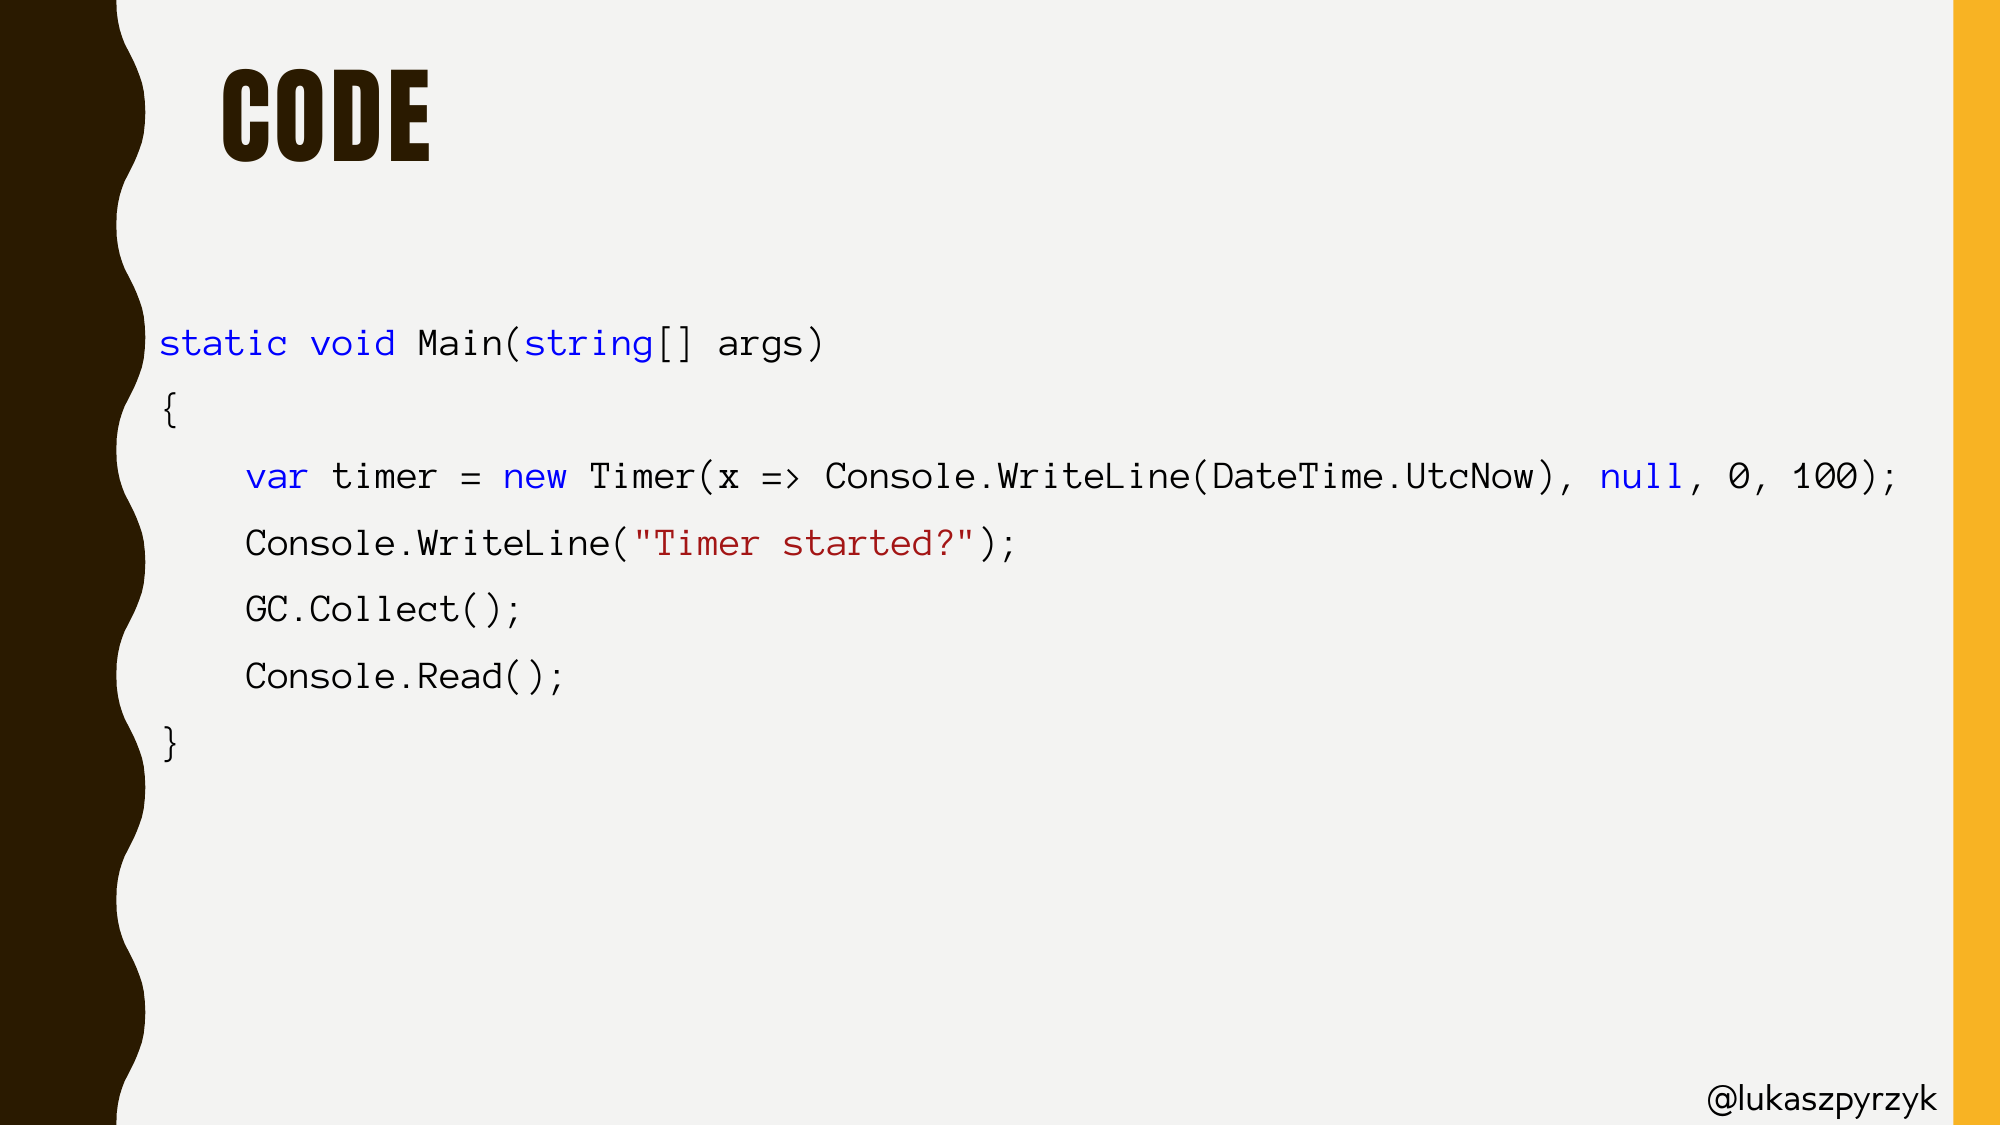

Code
static void Main(string[] args)
{
    var timer = new Timer(x => Console.WriteLine(DateTime.UtcNow), null, 0, 100);
    Console.WriteLine("Timer started?");
    GC.Collect();
    Console.Read();
}
@lukaszpyrzyk